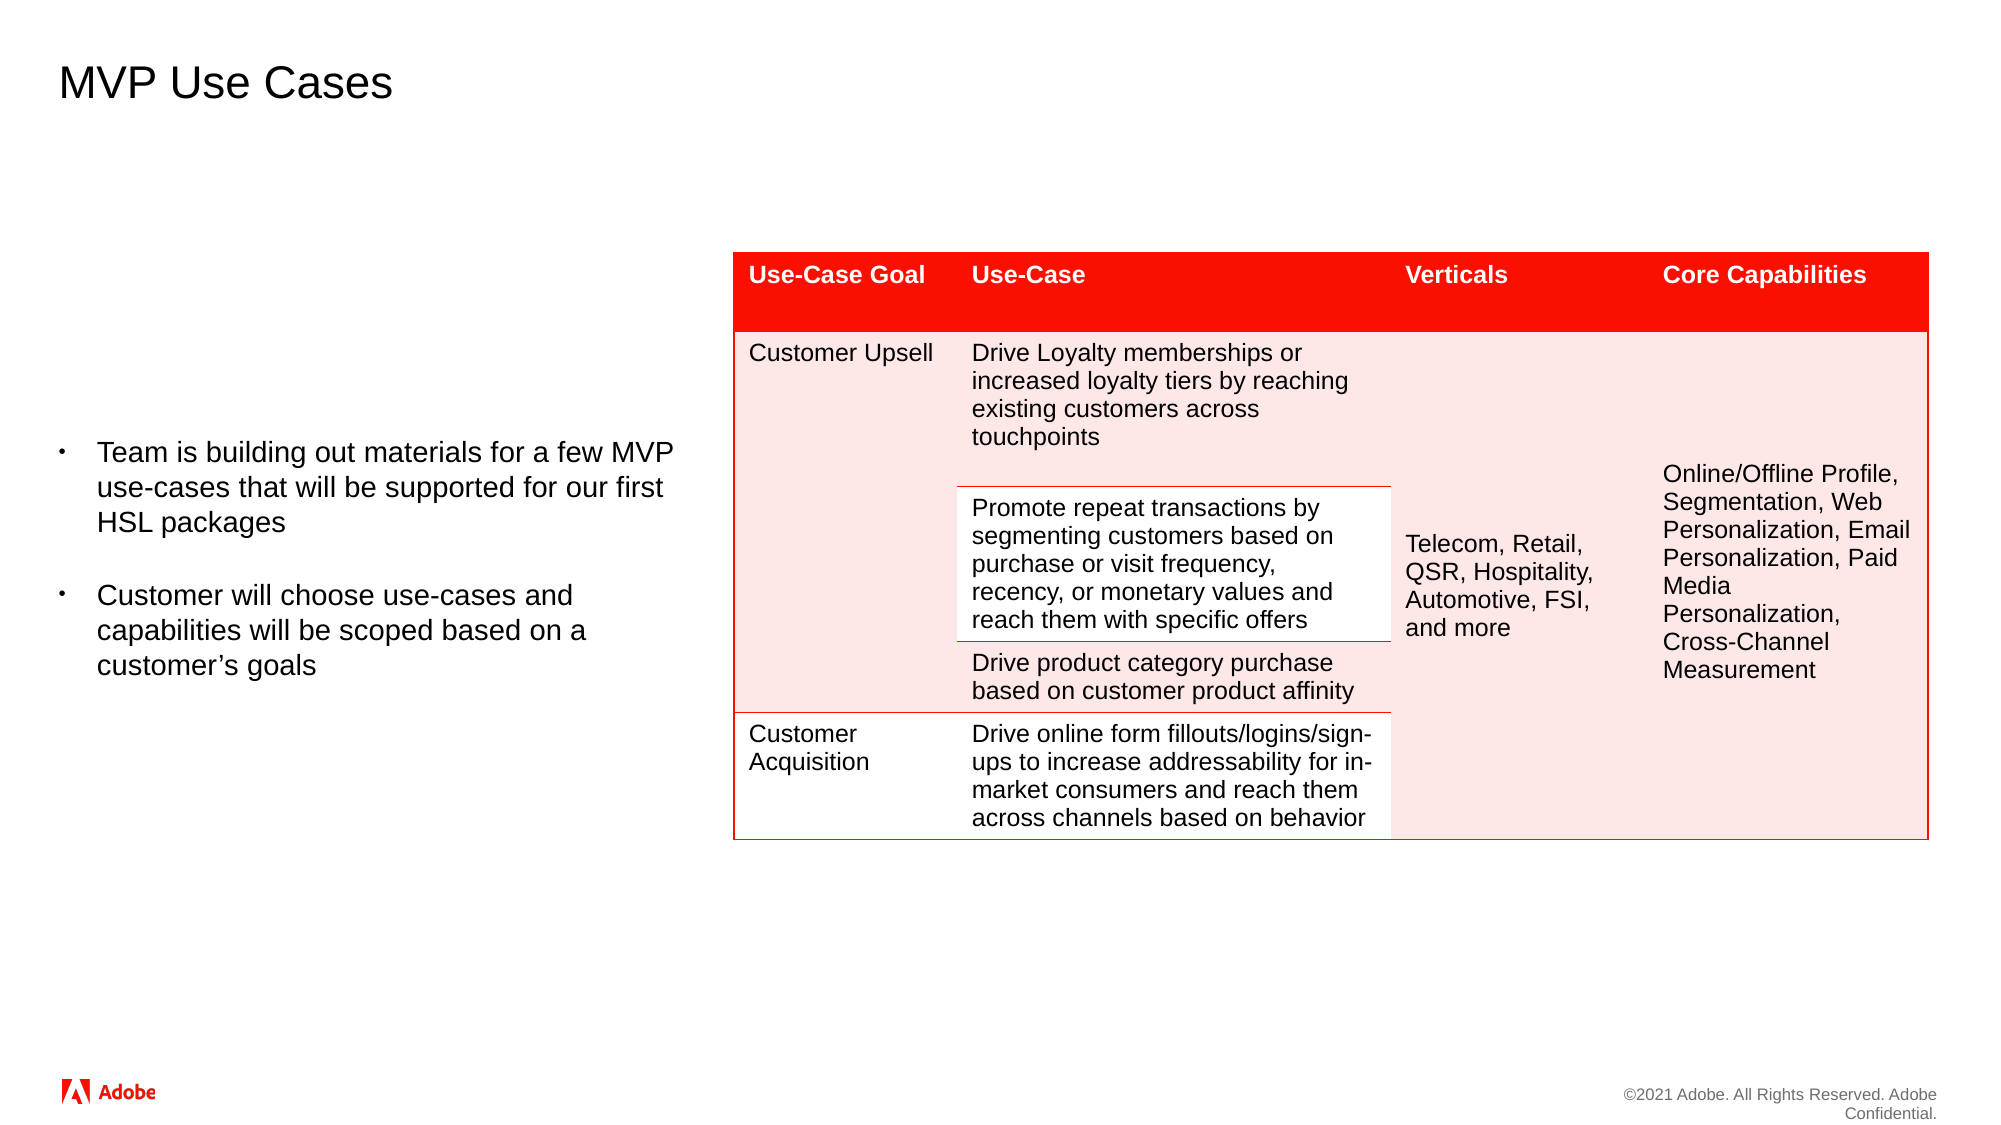

# MVP Use Cases
Team is building out materials for a few MVP use-cases that will be supported for our first HSL packages
Customer will choose use-cases and capabilities will be scoped based on a customer’s goals
| Use-Case Goal | Use-Case | Verticals | Core Capabilities |
| --- | --- | --- | --- |
| Customer Upsell | Drive Loyalty memberships or increased loyalty tiers by reaching existing customers across touchpoints | Telecom, Retail, QSR, Hospitality, Automotive, FSI, and more | Online/Offline Profile, Segmentation, Web Personalization, Email Personalization, Paid Media Personalization, Cross-Channel Measurement |
|  | Promote repeat transactions by segmenting customers based on purchase or visit frequency, recency, or monetary values and reach them with specific offers |  |  |
|  | Drive product category purchase based on customer product affinity |  |  |
| Customer Acquisition | Drive online form fillouts/logins/sign-ups to increase addressability for in-market consumers and reach them across channels based on behavior |  |  |